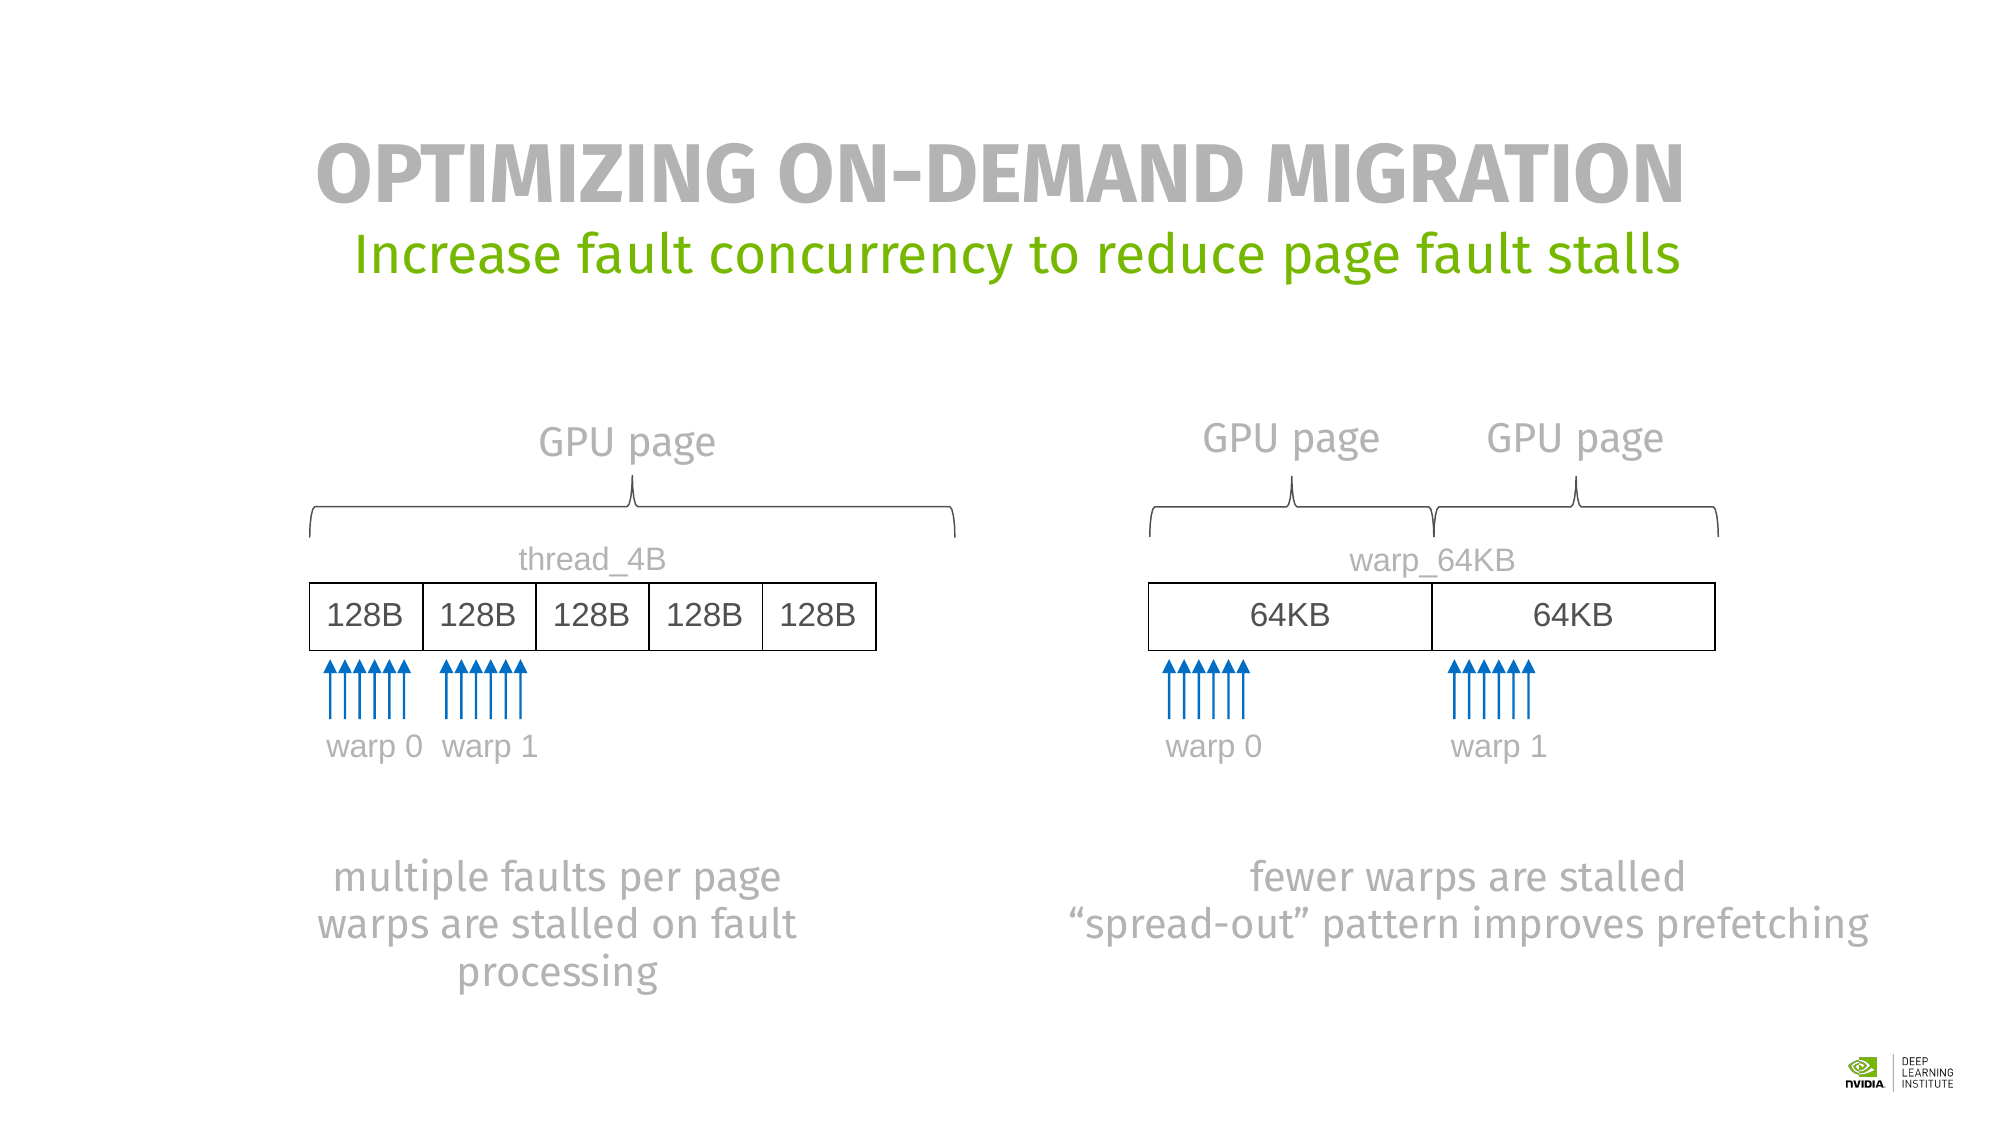

245
# OPTIMIZING ON-DEMAND MIGRATION
Increase fault concurrency to reduce page fault stalls
GPU page	GPU page

warp_64KB
GPU page

thread_4B

| 128B | 128B | 128B | 128B | 128B |
| --- | --- | --- | --- | --- |
| 64KB | 64KB |
| --- | --- |

warp 1

fewer warps are stalled
“spread-out” pattern improves prefetching
warp 0
warp 0 warp 1

multiple faults per page
warps are stalled on fault processing